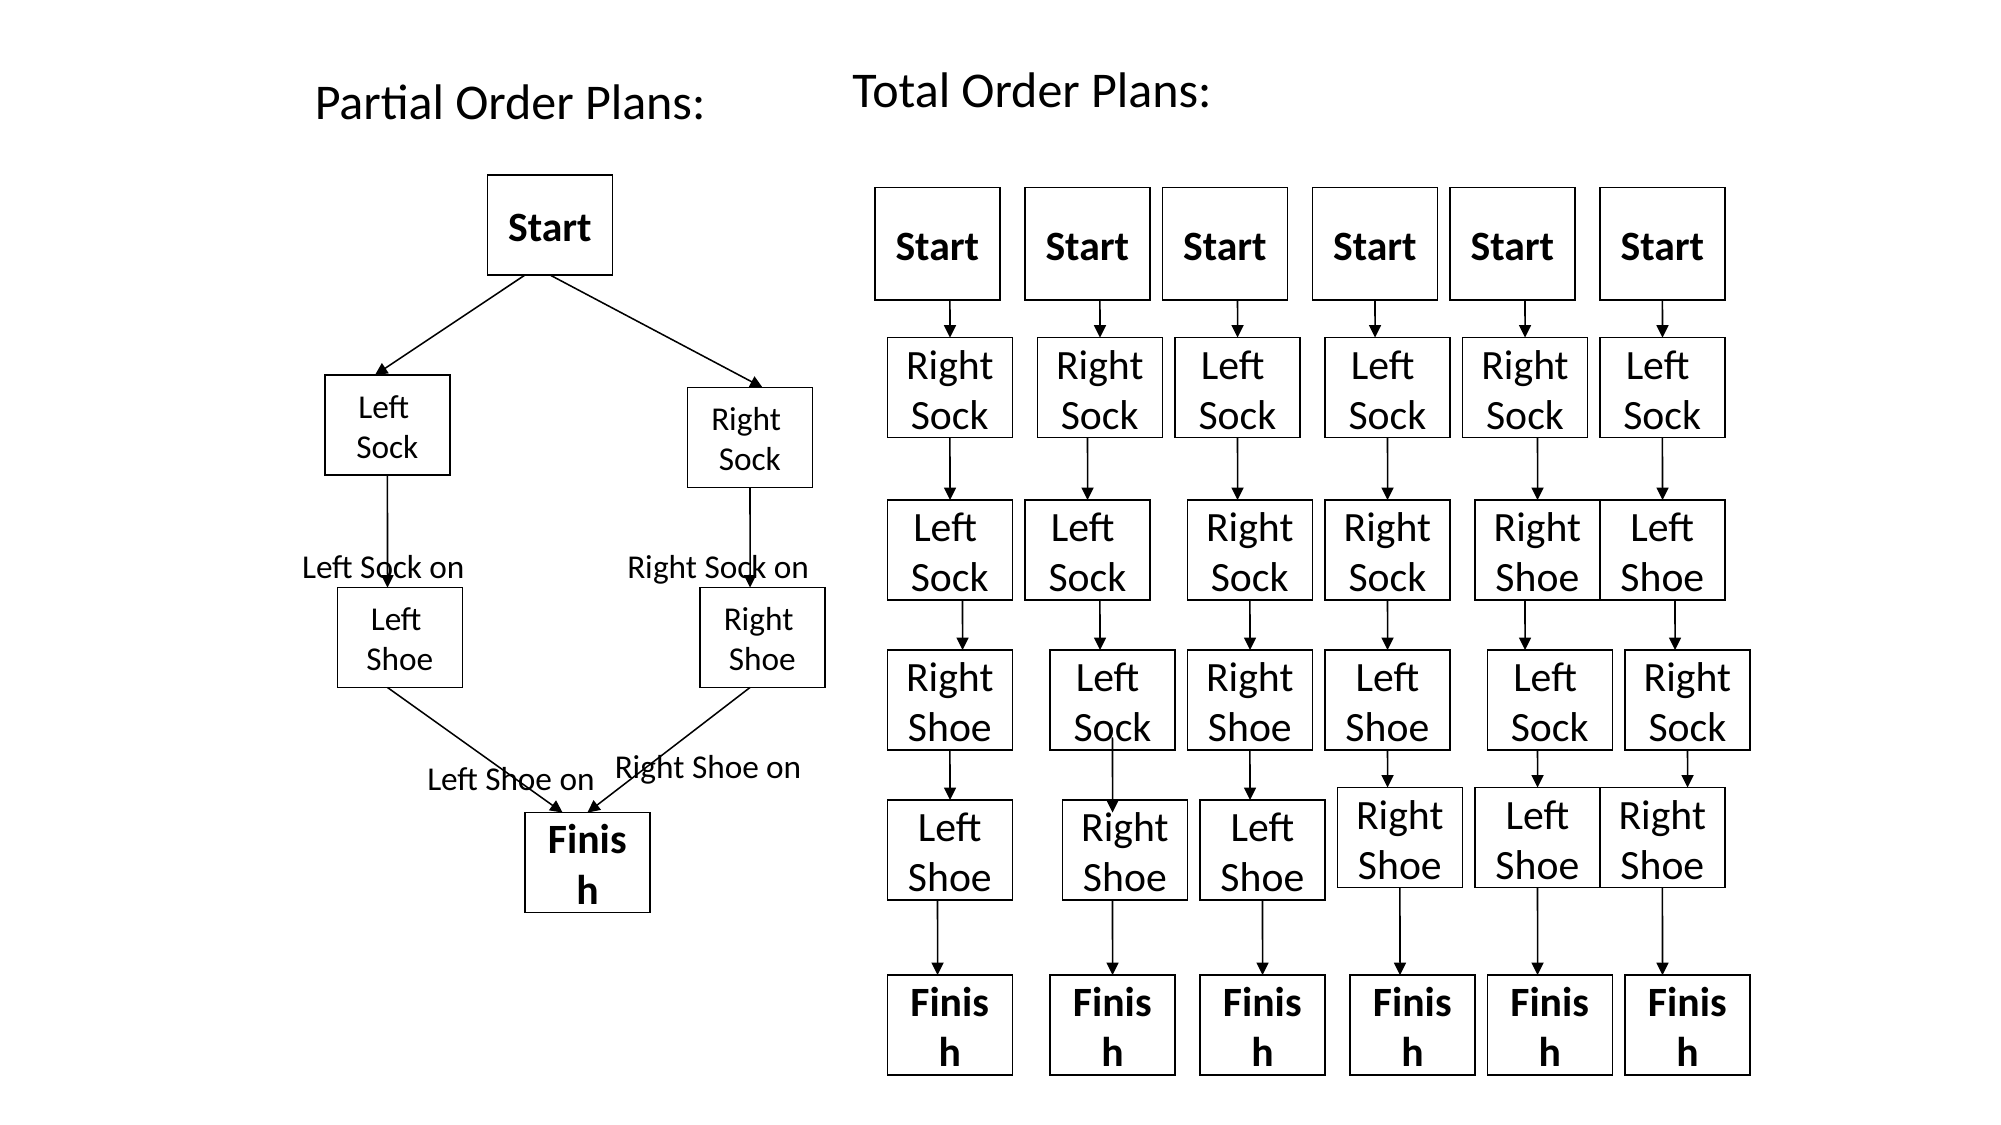

Total Order Plans:
Partial Order Plans:
Start
Start
Start
Start
Start
Start
Start
Right
Sock
Right
Sock
Left
Sock
Left
Sock
Right
Sock
Left
Sock
Left
Sock
Right
Sock
Left
Sock
Left
Sock
Right
Sock
Right
Sock
Right
Shoe
Left
Shoe
Left Sock on
Right Sock on
Left
Shoe
Right
Shoe
Right
Shoe
Left
Sock
Right
Shoe
Left
Shoe
Left
Sock
Right
Sock
Right Shoe on
Left Shoe on

Right
Shoe
Left
Shoe
Right
Shoe
Left
Shoe
Right
Shoe
Left
Shoe

Finish

Finish
Finish
Finish
Finish
Finish
Finish